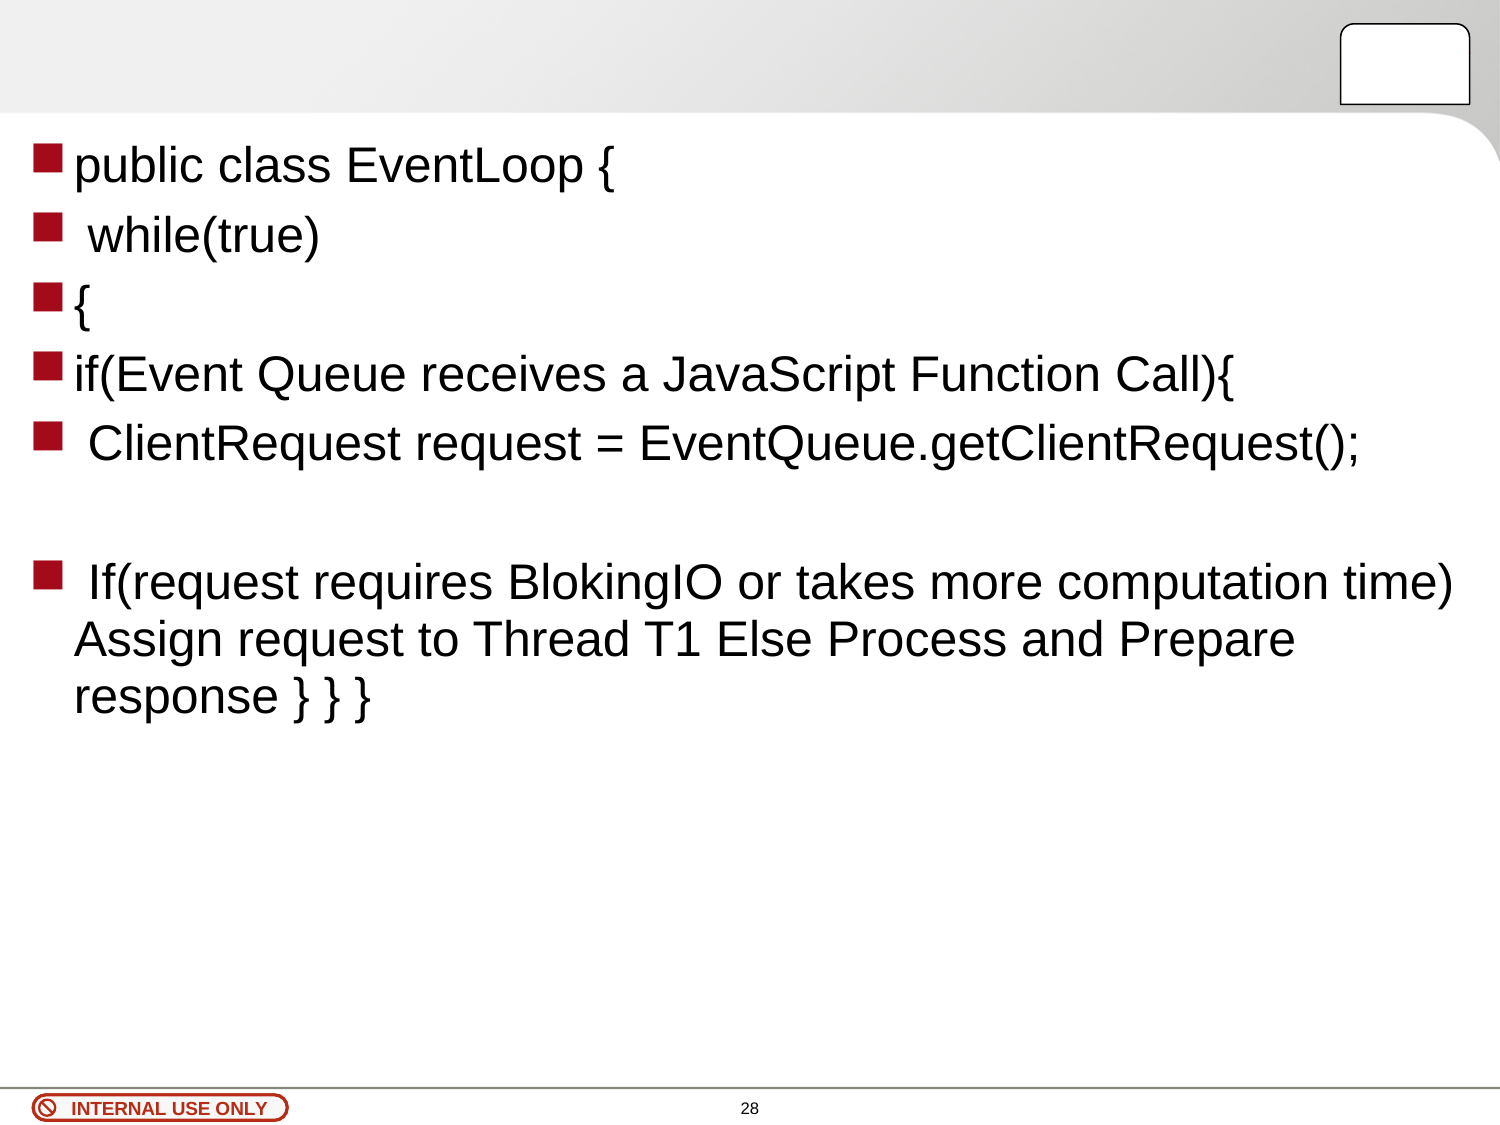

#
public class EventLoop {
 while(true)
{
if(Event Queue receives a JavaScript Function Call){
 ClientRequest request = EventQueue.getClientRequest();

 If(request requires BlokingIO or takes more computation time) Assign request to Thread T1 Else Process and Prepare response } } }